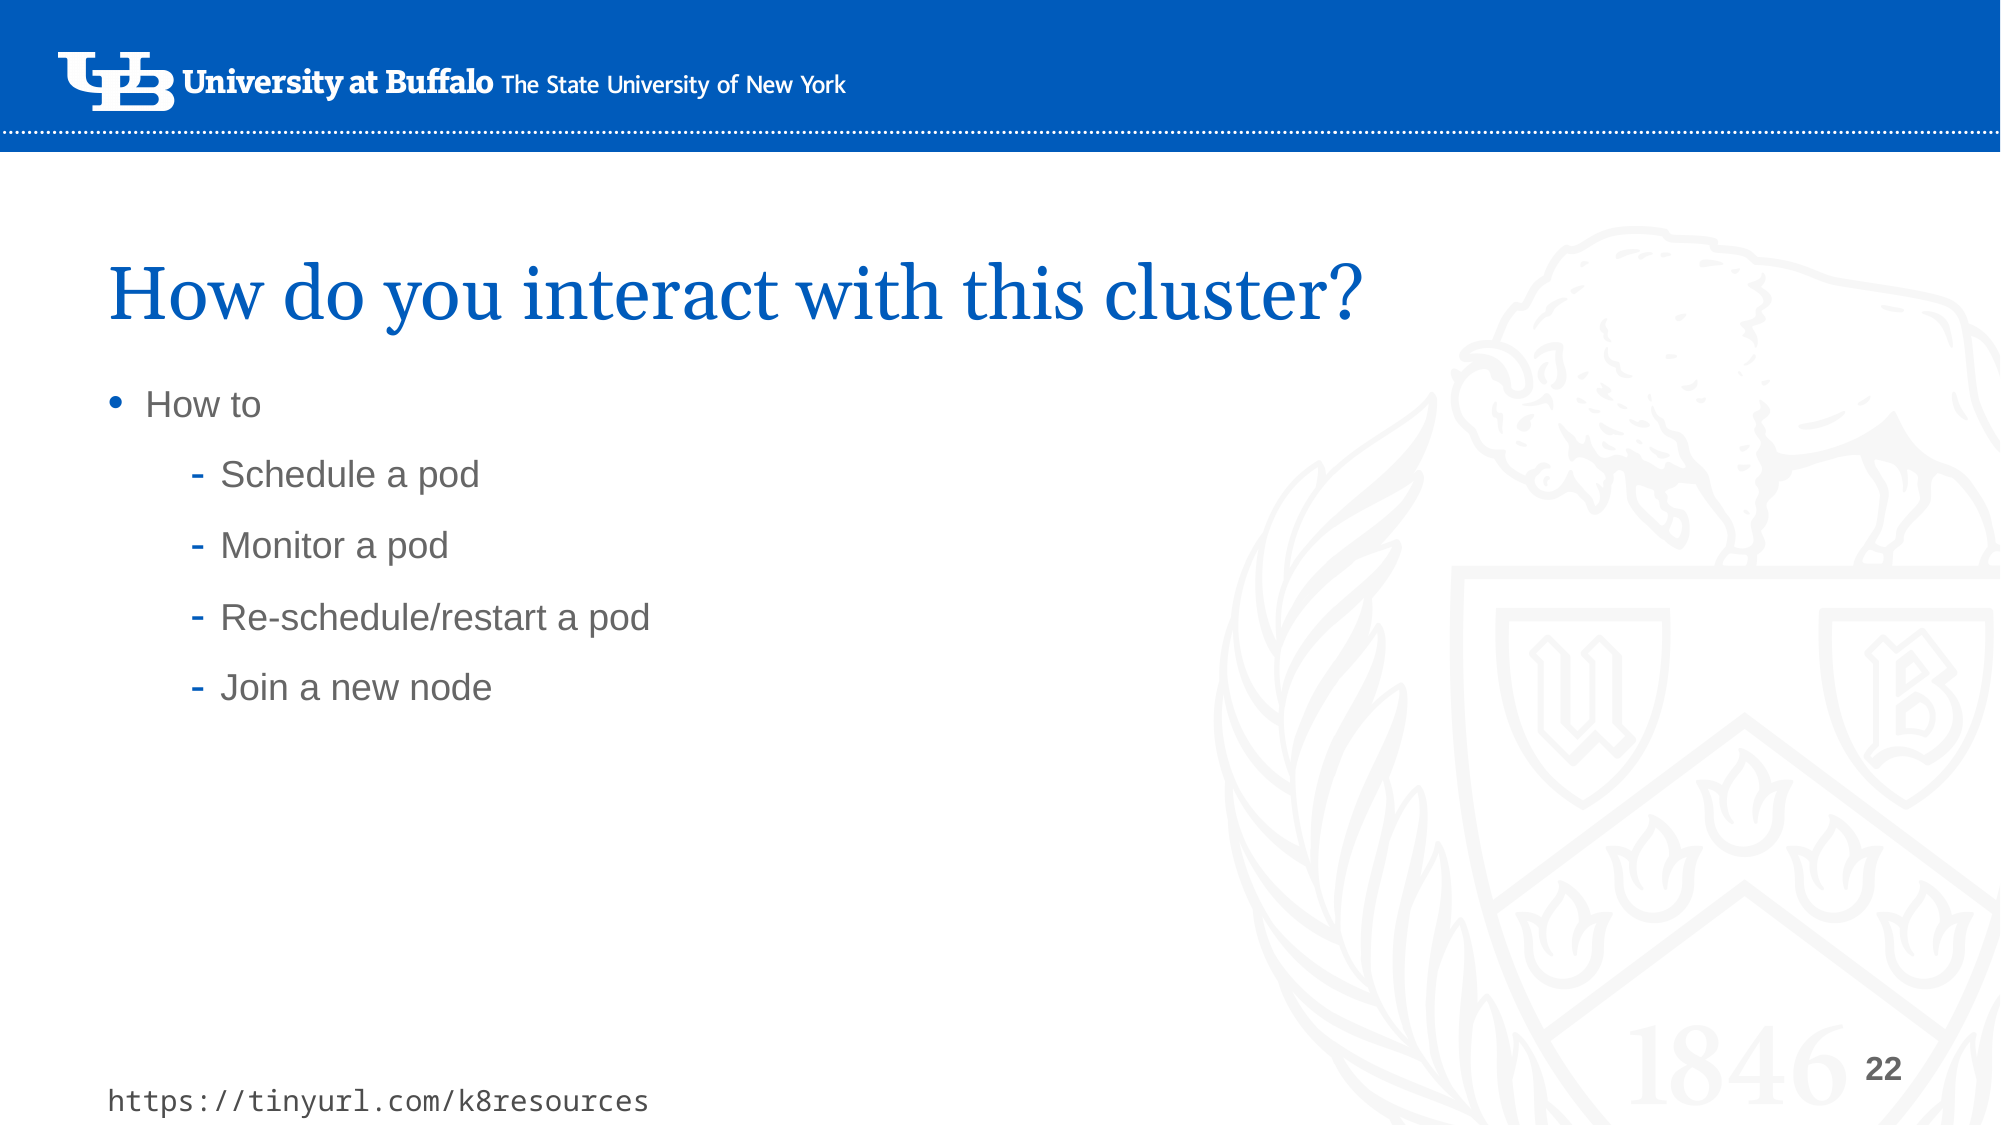

# How do you interact with this cluster?
How to
Schedule a pod
Monitor a pod
Re-schedule/restart a pod
Join a new node
22
https://tinyurl.com/k8resources